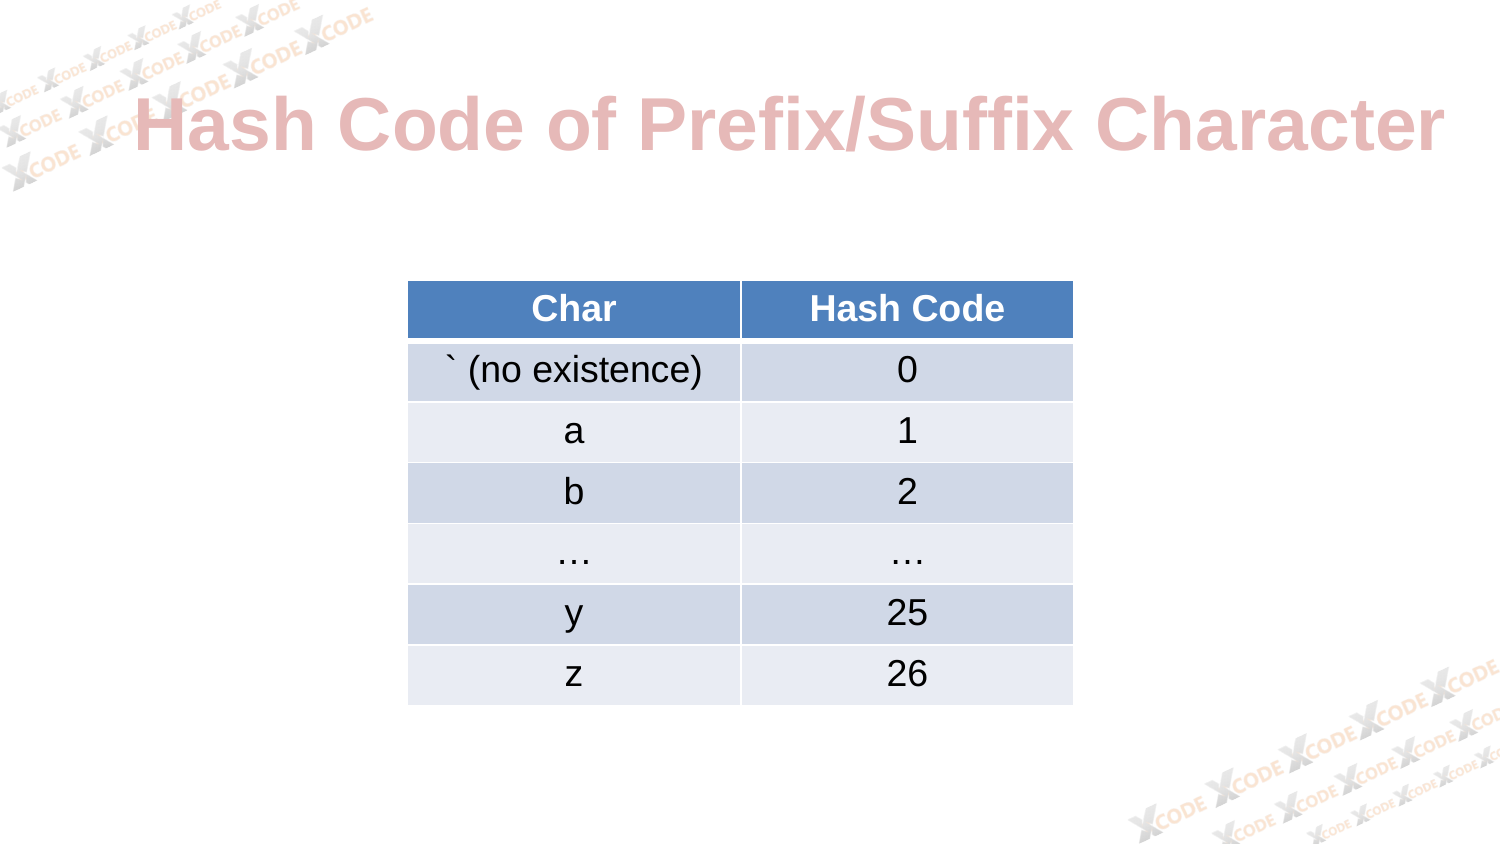

Hash Code of Prefix/Suffix Character
| Char | Hash Code |
| --- | --- |
| ` (no existence) | 0 |
| a | 1 |
| b | 2 |
| … | … |
| y | 25 |
| z | 26 |